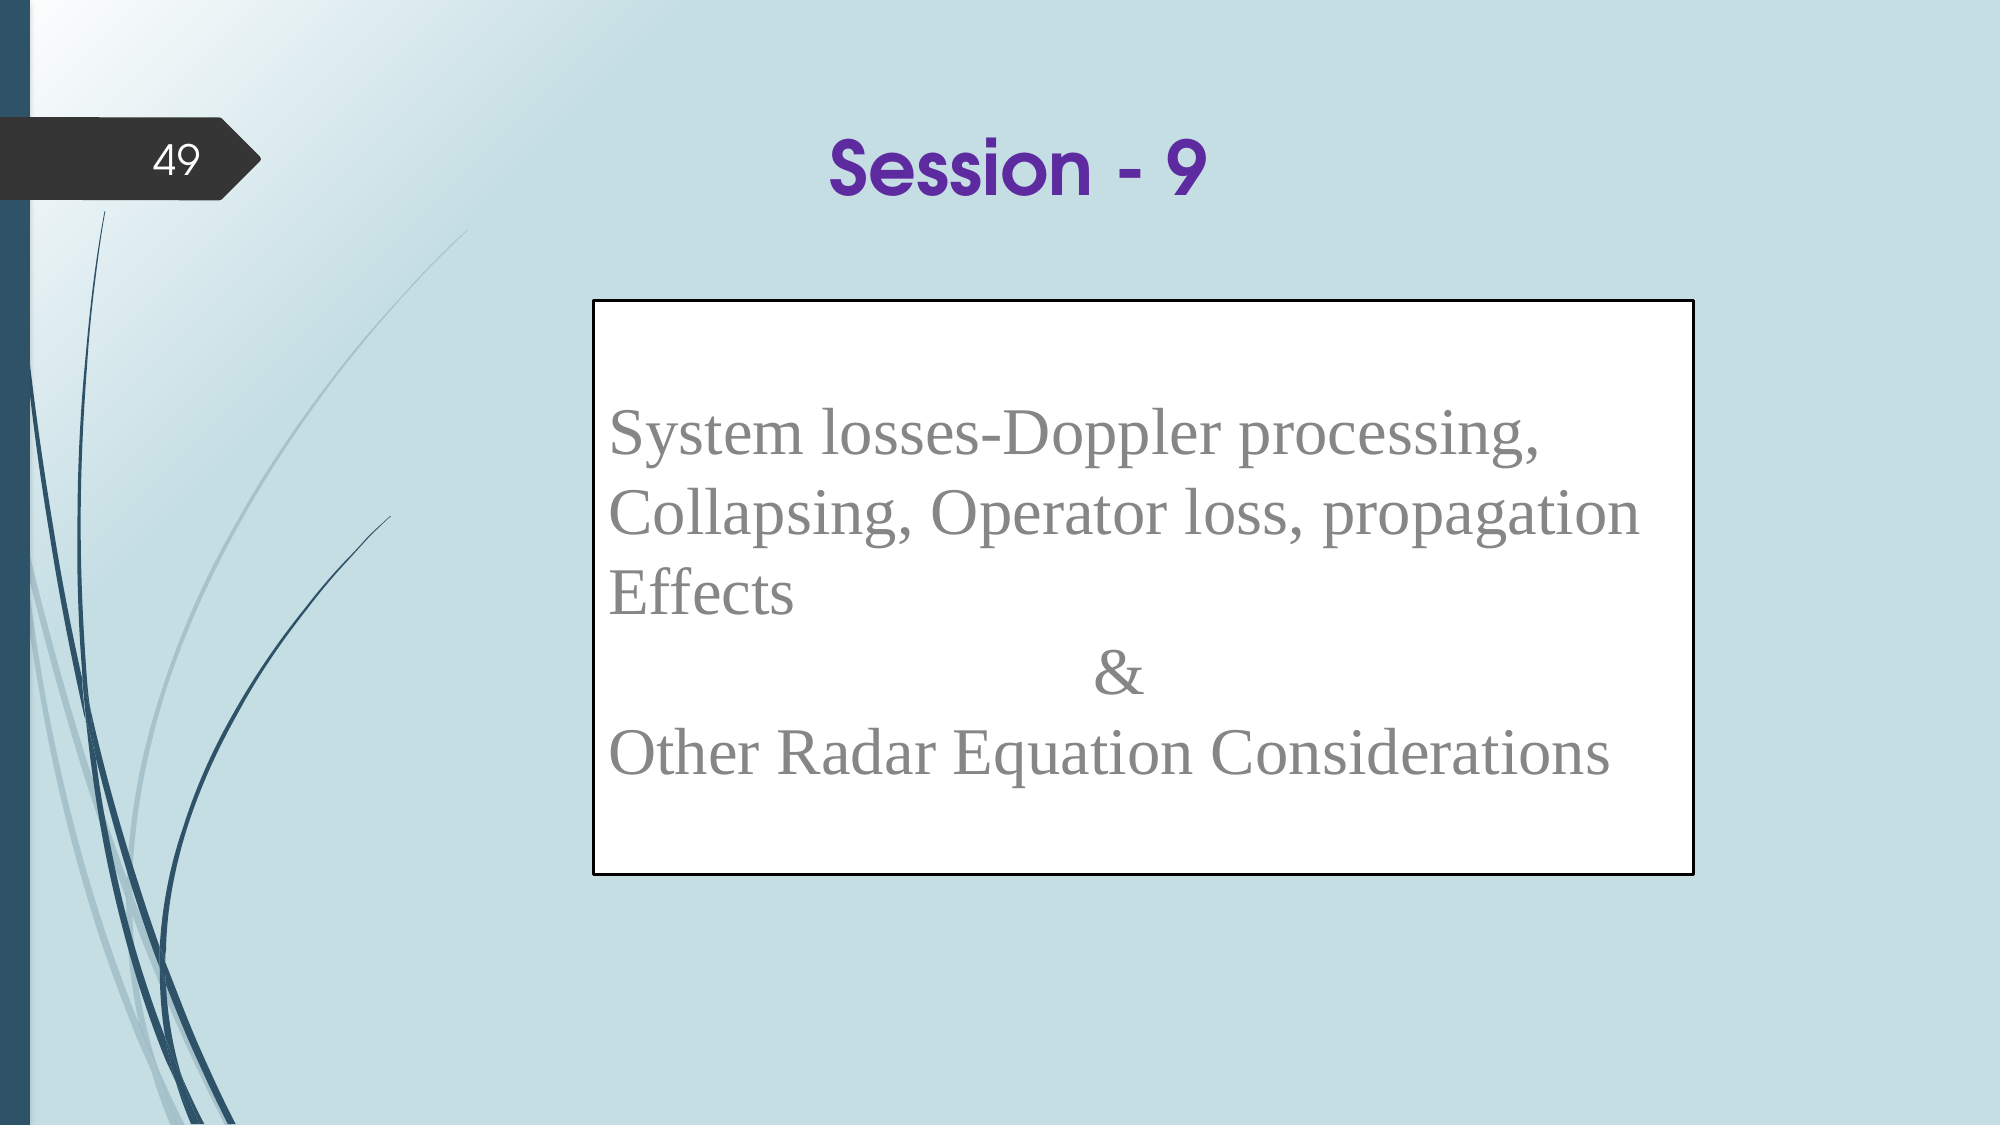

# Session - 9
49

System losses-Doppler processing,
Collapsing, Operator loss, propagation Effects
                             &
Other Radar Equation Considerations